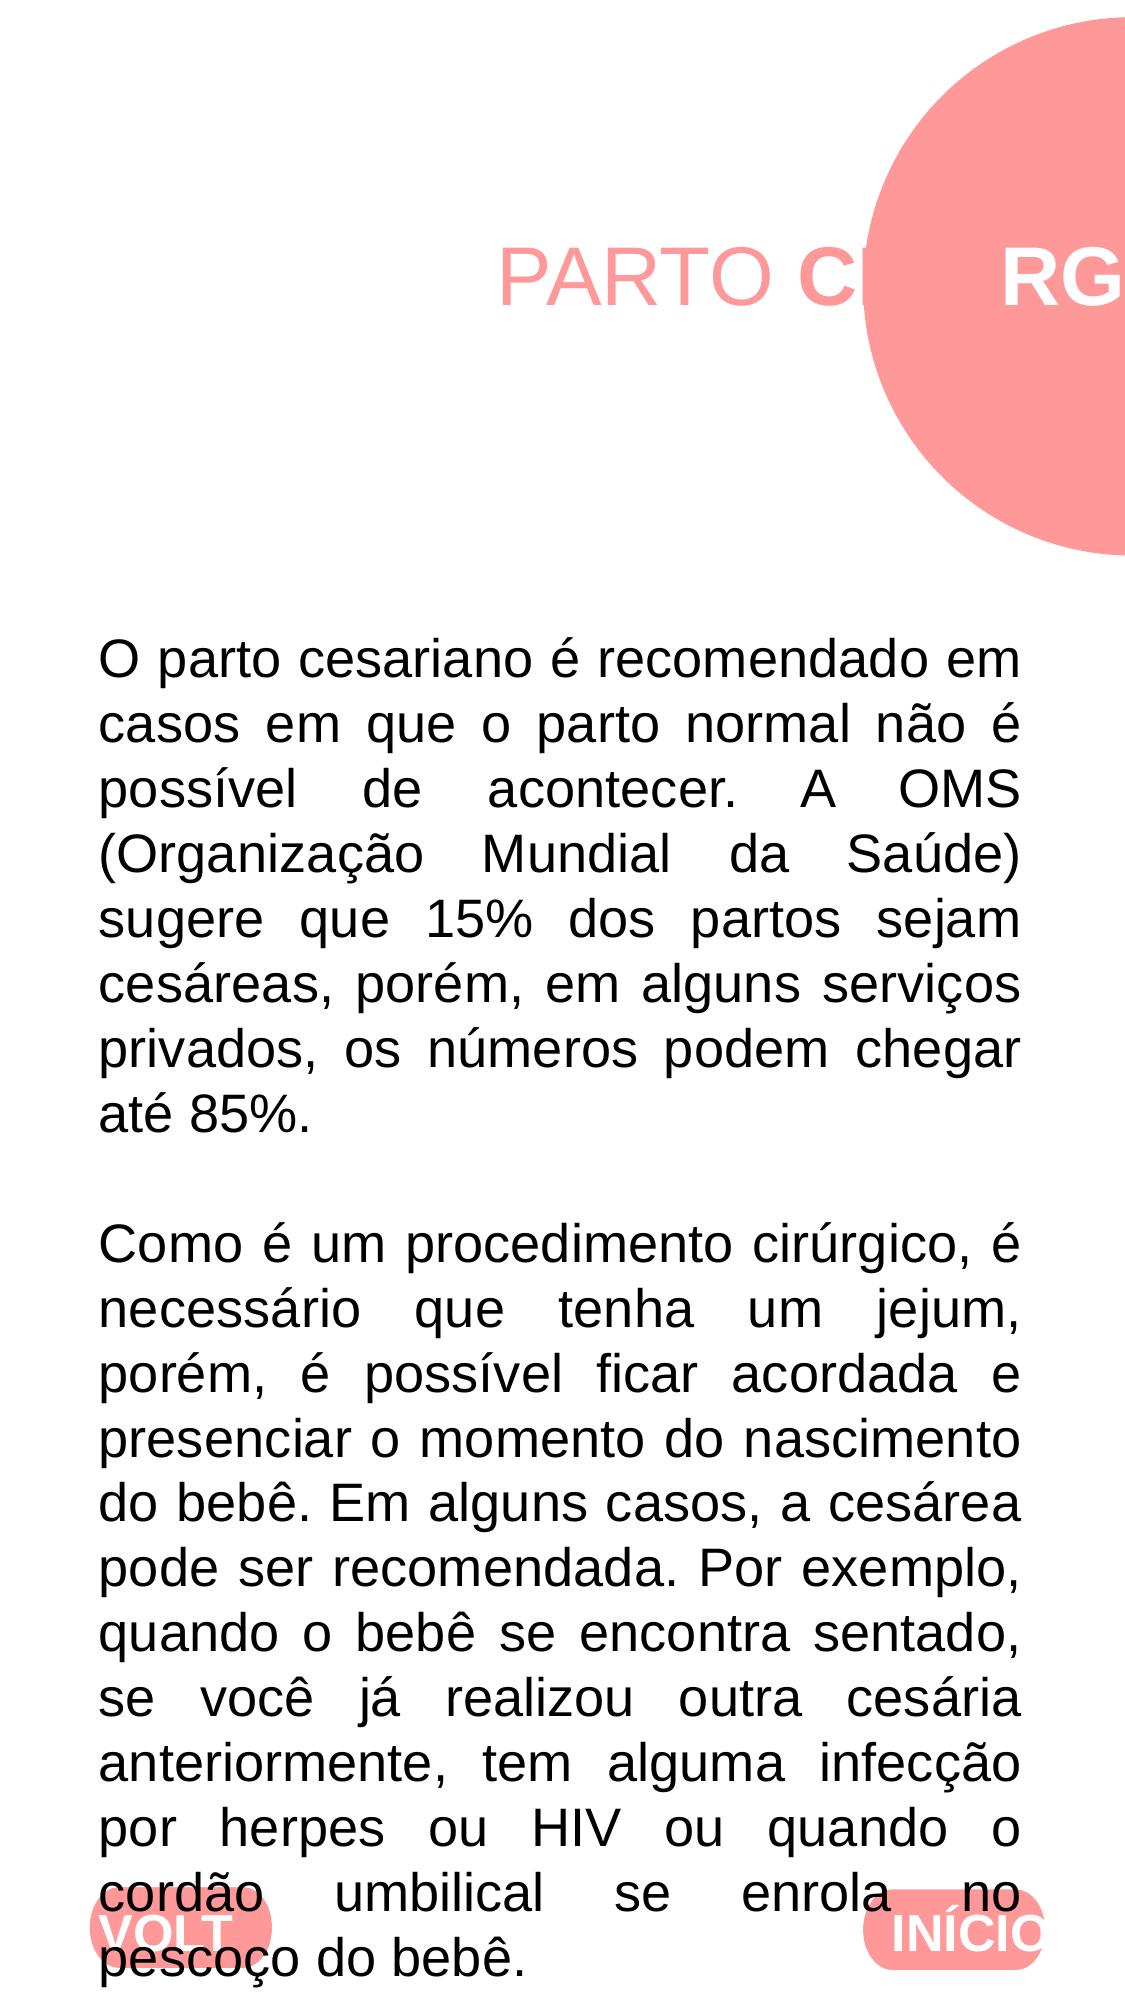

PARTO CIRÚRGICO
O parto cesariano é recomendado em casos em que o parto normal não é possível de acontecer. A OMS (Organização Mundial da Saúde) sugere que 15% dos partos sejam cesáreas, porém, em alguns serviços privados, os números podem chegar até 85%.

Como é um procedimento cirúrgico, é necessário que tenha um jejum, porém, é possível ficar acordada e presenciar o momento do nascimento do bebê. Em alguns casos, a cesárea pode ser recomendada. Por exemplo, quando o bebê se encontra sentado, se você já realizou outra cesária anteriormente, tem alguma infecção por herpes ou HIV ou quando o cordão umbilical se enrola no pescoço do bebê.

INÍCIO

VOLTAR
INÍCIO